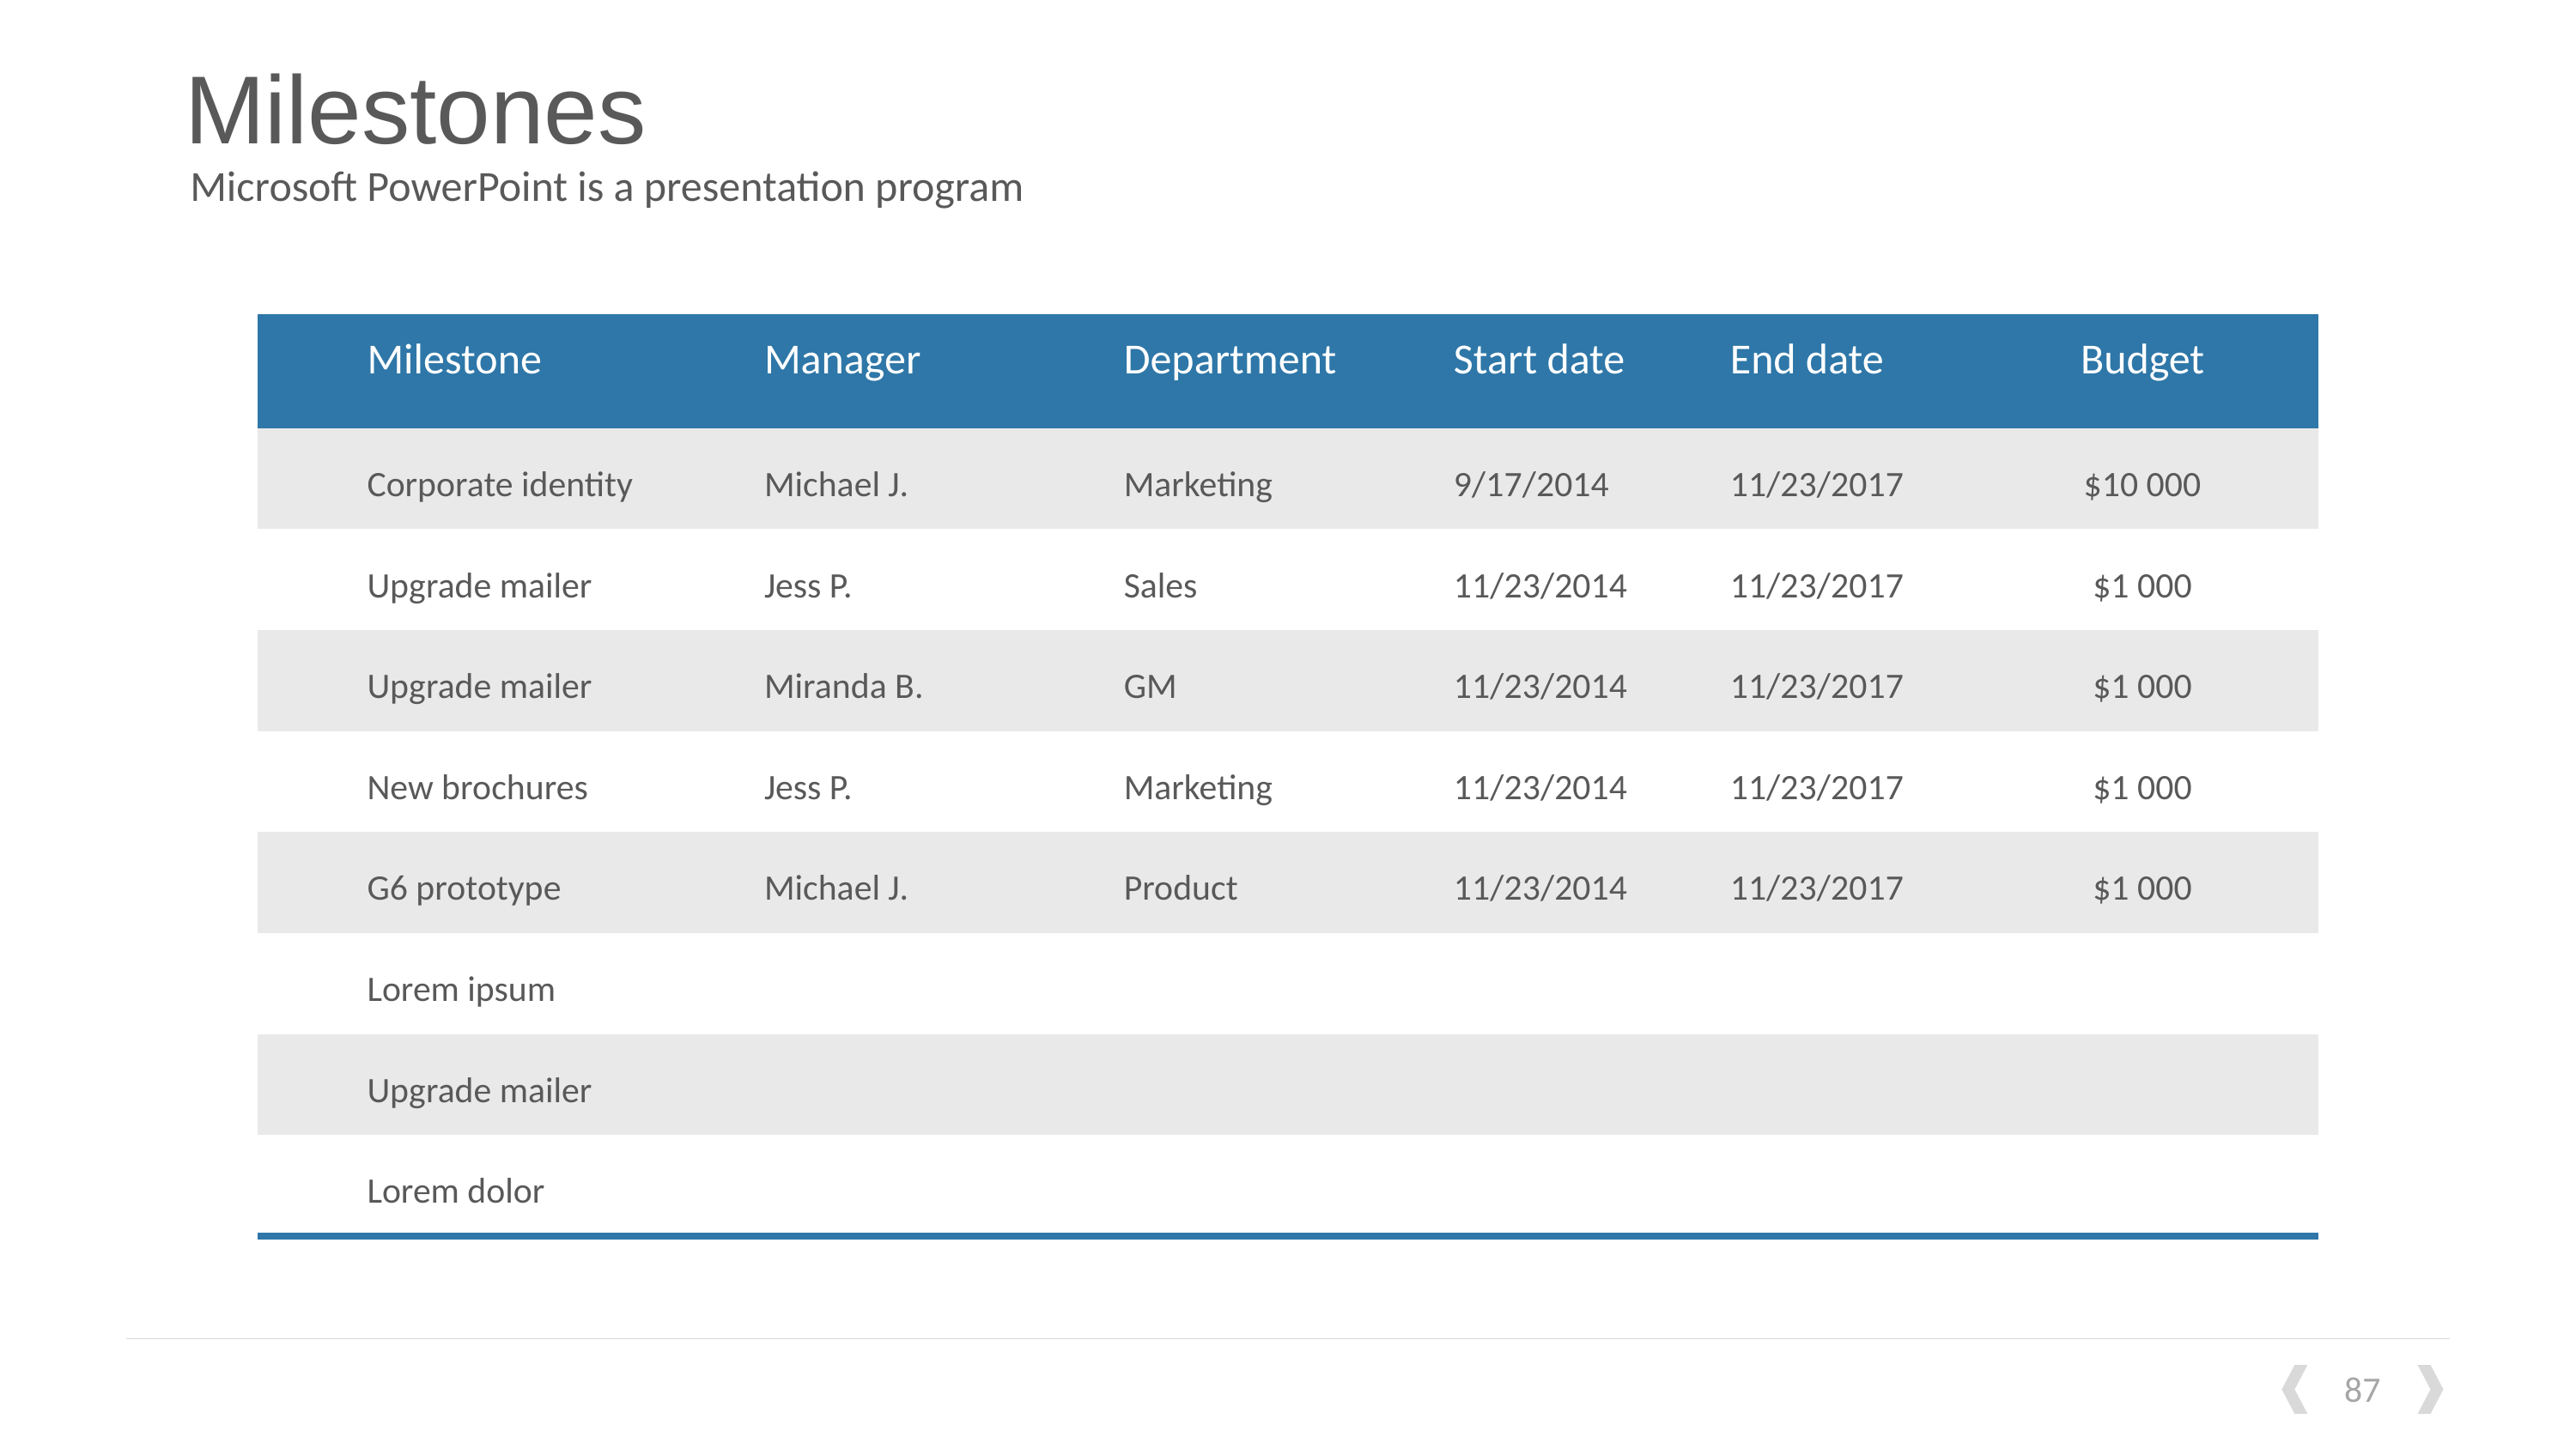

# Milestones
Microsoft PowerPoint is a presentation program
| Milestone | Manager | Department | Start date | End date | Budget |
| --- | --- | --- | --- | --- | --- |
| Corporate identity | Michael J. | Marketing | 9/17/2014 | 11/23/2017 | $10 000 |
| Upgrade mailer | Jess P. | Sales | 11/23/2014 | 11/23/2017 | $1 000 |
| Upgrade mailer | Miranda B. | GM | 11/23/2014 | 11/23/2017 | $1 000 |
| New brochures | Jess P. | Marketing | 11/23/2014 | 11/23/2017 | $1 000 |
| G6 prototype | Michael J. | Product | 11/23/2014 | 11/23/2017 | $1 000 |
| Lorem ipsum |  |  |  |  |  |
| Upgrade mailer |  |  |  |  |  |
| Lorem dolor |  |  |  |  |  |